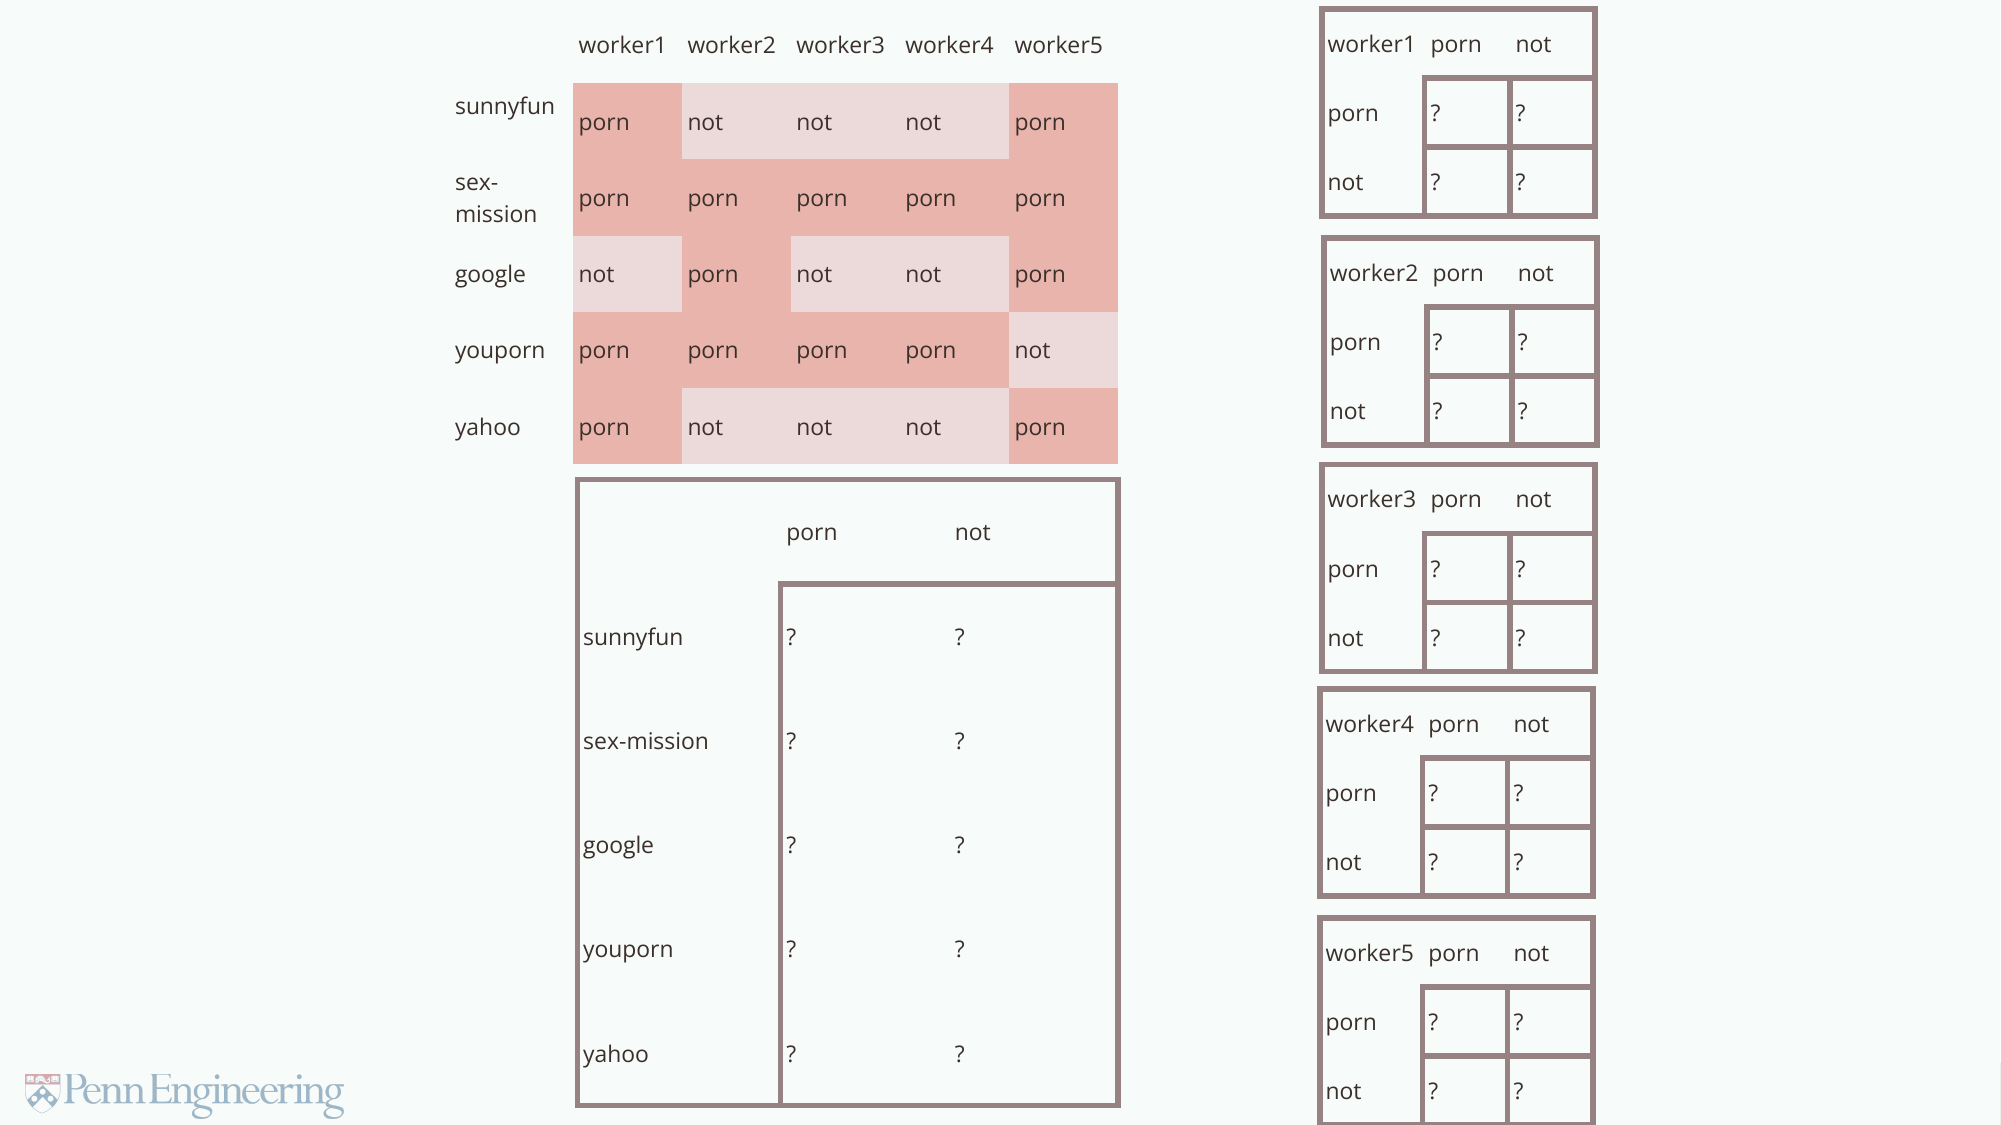

|  | worker1 | worker2 | worker3 | worker4 | worker5 |
| --- | --- | --- | --- | --- | --- |
| sunnyfun | porn | not | not | not | porn |
| sex-mission | porn | porn | porn | porn | porn |
| google | not | porn | not | not | porn |
| youporn | porn | porn | porn | porn | not |
| yahoo | porn | not | not | not | porn |
| worker1 | porn | not |
| --- | --- | --- |
| porn | ? | ? |
| not | ? | ? |
| worker2 | porn | not |
| --- | --- | --- |
| porn | ? | ? |
| not | ? | ? |
| worker3 | porn | not |
| --- | --- | --- |
| porn | ? | ? |
| not | ? | ? |
|  | porn | not |
| --- | --- | --- |
| sunnyfun | ? | ? |
| sex-mission | ? | ? |
| google | ? | ? |
| youporn | ? | ? |
| yahoo | ? | ? |
| worker4 | porn | not |
| --- | --- | --- |
| porn | ? | ? |
| not | ? | ? |
| worker5 | porn | not |
| --- | --- | --- |
| porn | ? | ? |
| not | ? | ? |